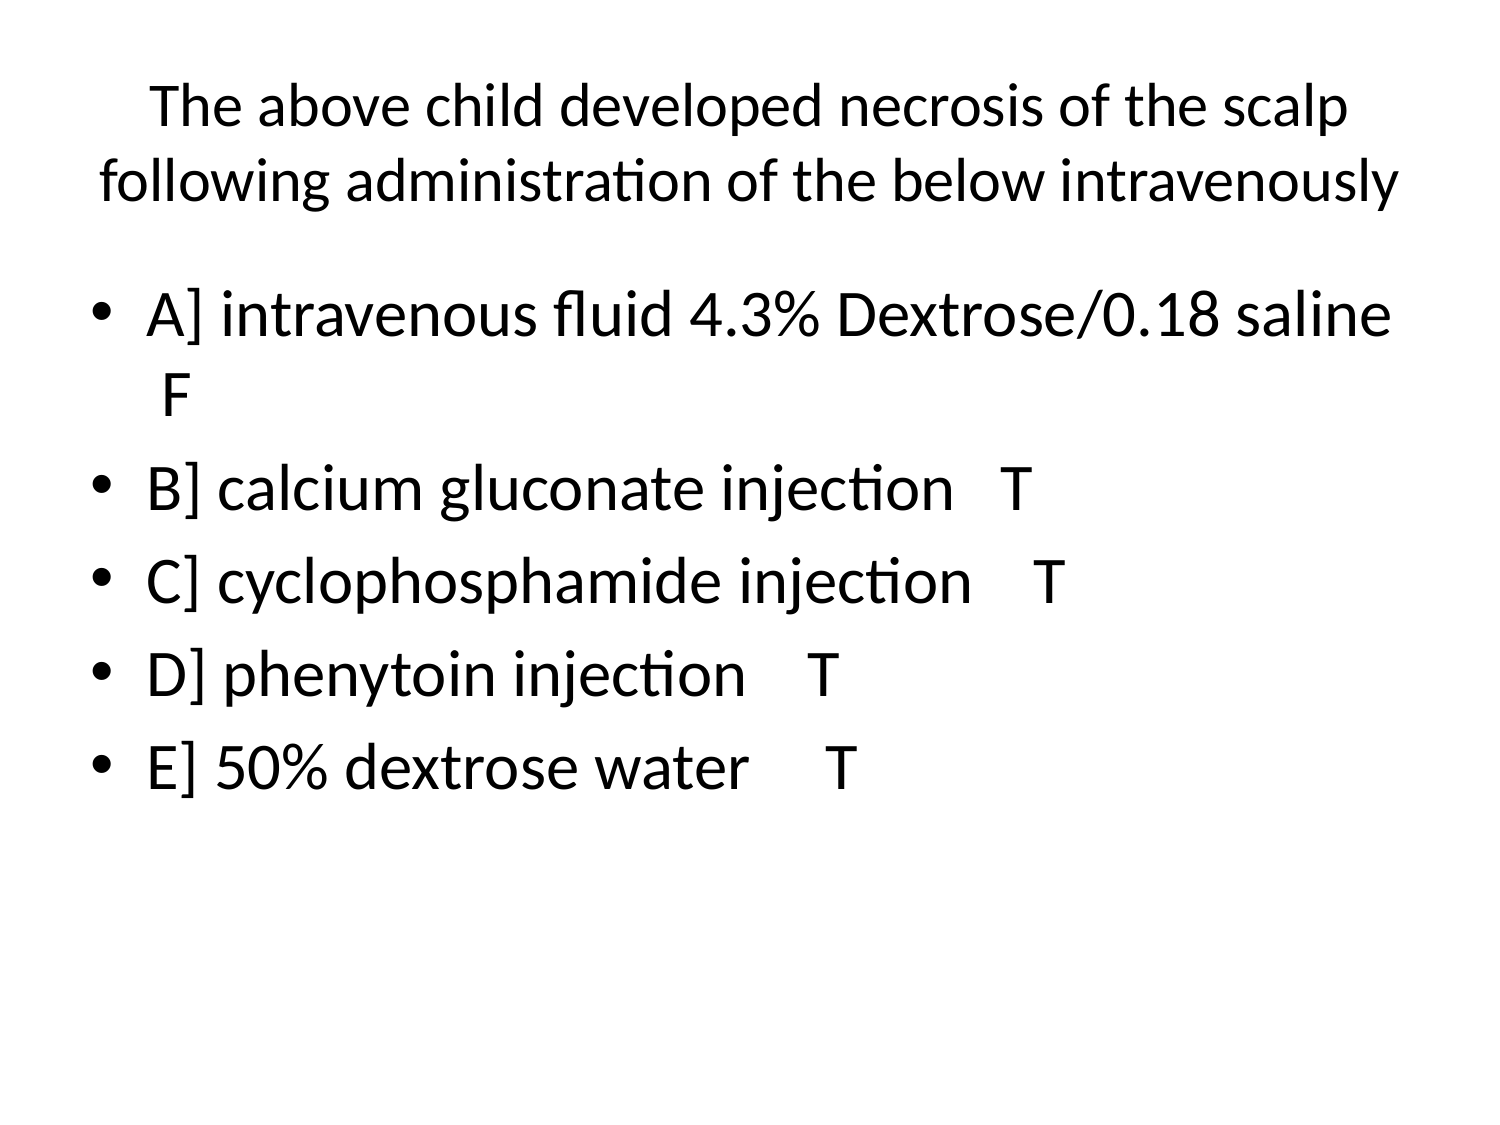

# The above child developed necrosis of the scalp following administration of the below intravenously
A] intravenous fluid 4.3% Dextrose/0.18 saline   F
B] calcium gluconate injection   T
C] cyclophosphamide injection    T
D] phenytoin injection    T
E] 50% dextrose water     T